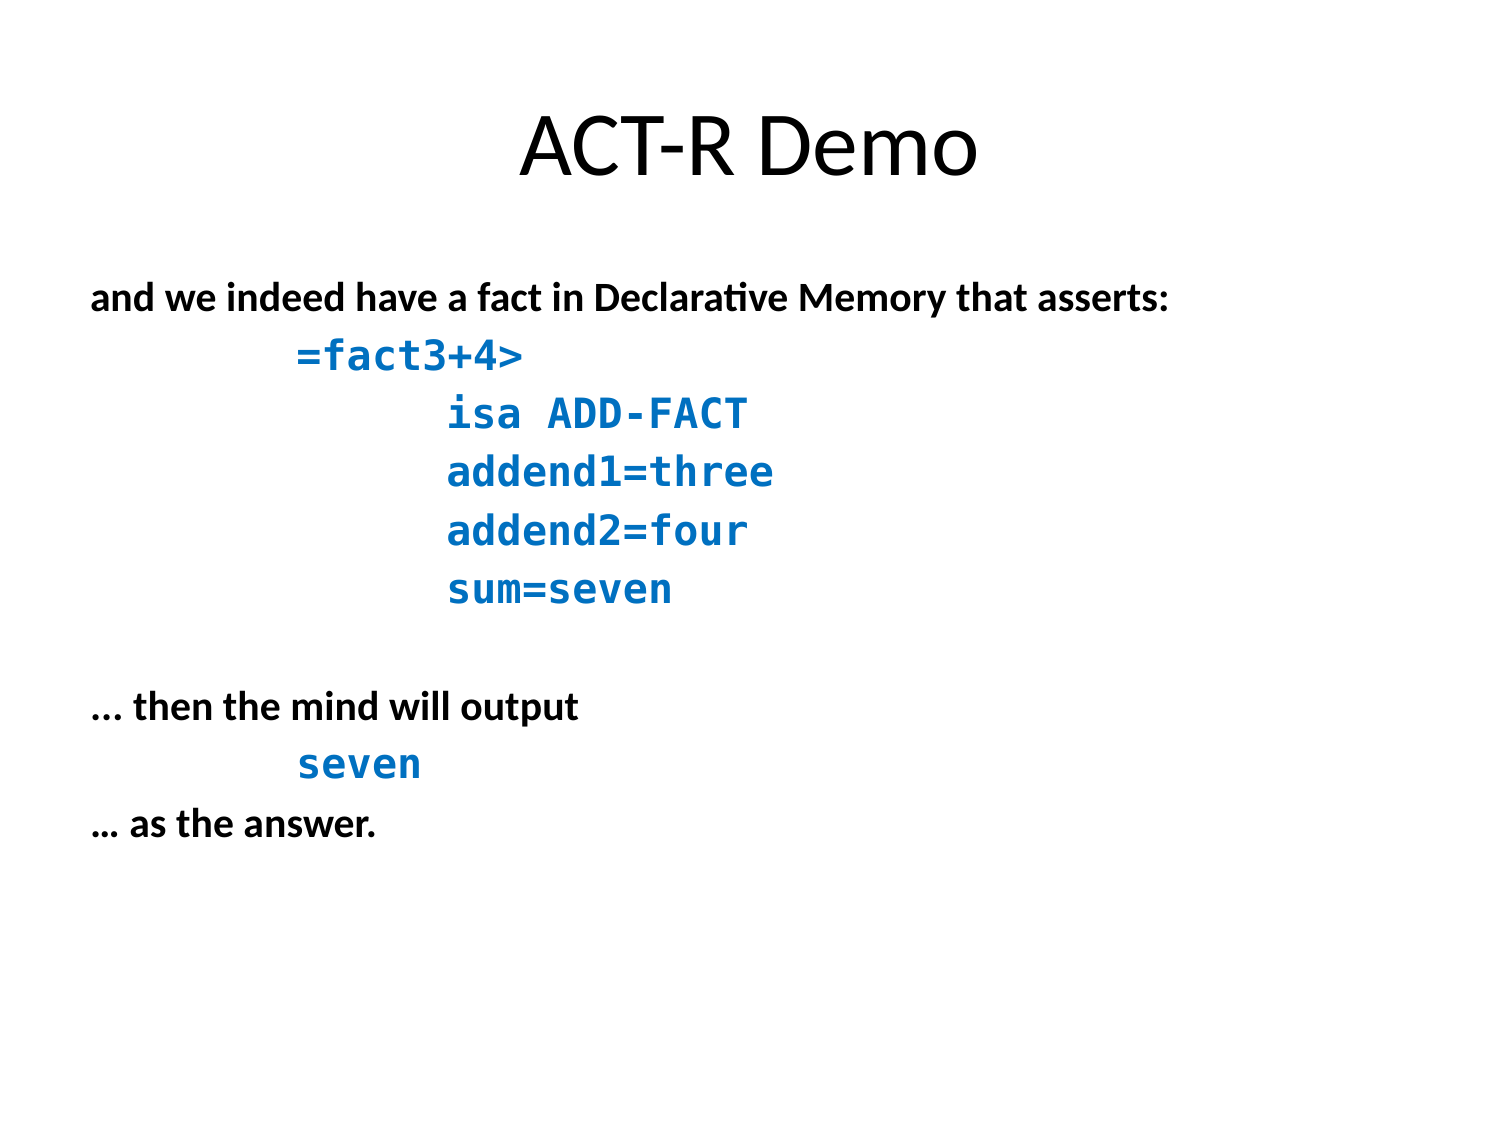

# ACT-R Demo
and we indeed have a fact in Declarative Memory that asserts:
		=fact3+4>
			isa ADD-FACT
			addend1=three
			addend2=four
			sum=seven

... then the mind will output
		seven
… as the answer.